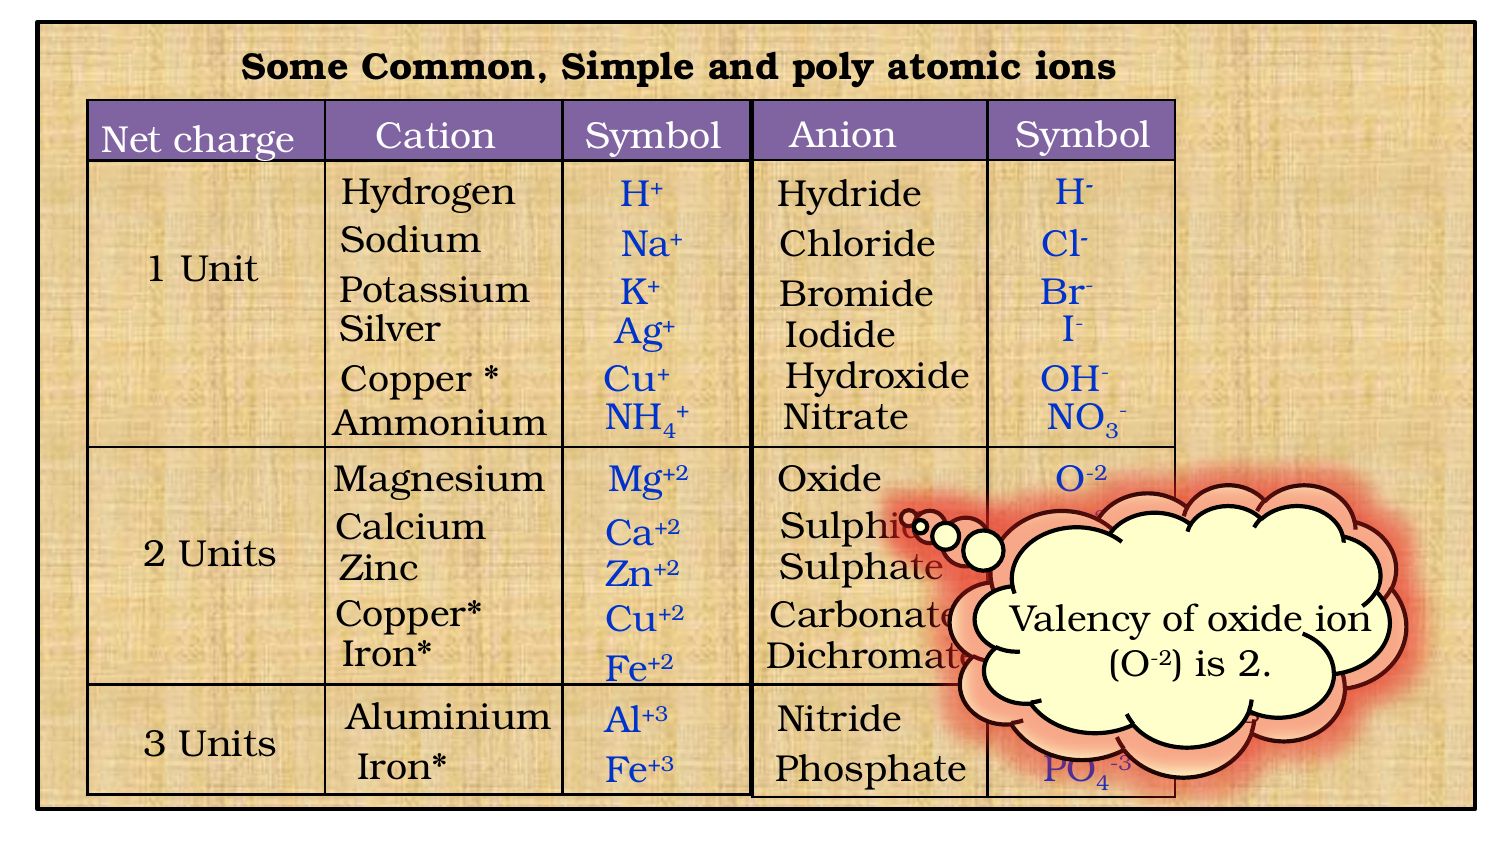

Some Common, Simple and poly atomic ions
|  |  |
| --- | --- |
|  |  |
|  |  |
|  |  |
|  |  |  |
| --- | --- | --- |
|  |  |  |
|  |  |  |
|  |  |  |
Anion
Symbol
Cation
Symbol
Net charge
Hydrogen
H-
H+
Hydride
Sodium
Na+
Cl-
Chloride
1 Unit
Potassium
K+
Br-
Bromide
I-
Silver
Ag+
Iodide
Hydroxide
OH-
Copper *
Cu+
NH4+
Nitrate
NO3-
Ammonium
Magnesium
Mg+2
Oxide
O-2

Valency of an ion
is equal to the
Magnitude of
its charge.
S-2
Sulphide
Calcium
Ca+2

Valency of oxide ion
(O-2) is 2.
2 Units
Sulphate
SO4-2
Zinc
Zn+2
CO3-2
Copper*
Carbonate
Cu+2
Iron*
Dichromate
Cr2O7-2
Fe+2
Aluminium
N-3
Nitride
Al+3
3 Units
Iron*
Phosphate
PO4-3
Fe+3